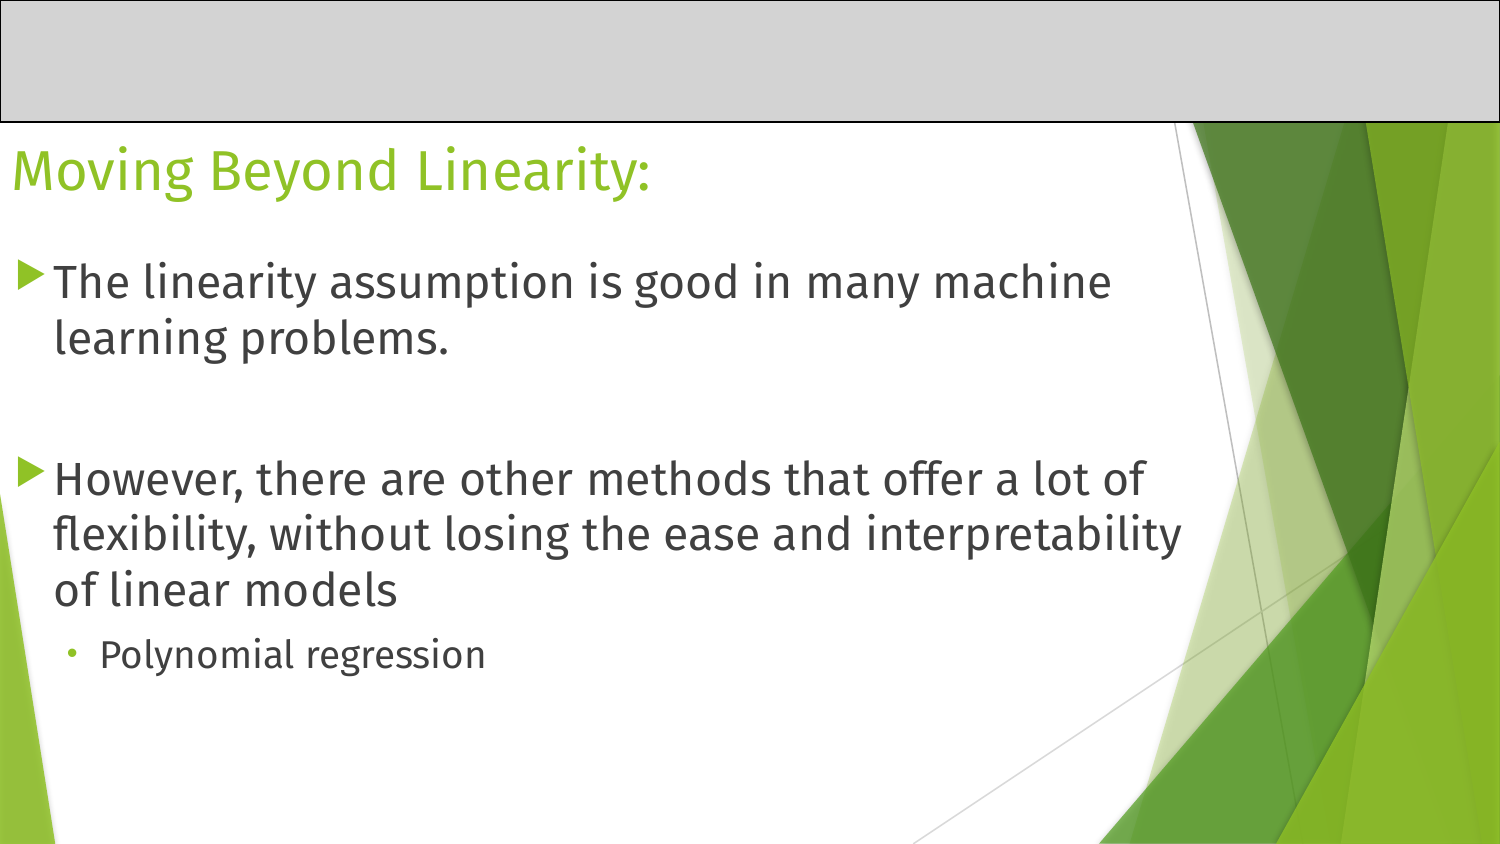

# Moving Beyond Linearity:
The linearity assumption is good in many machine learning problems.

However, there are other methods that offer a lot of flexibility, without losing the ease and interpretability of linear models
Polynomial regression